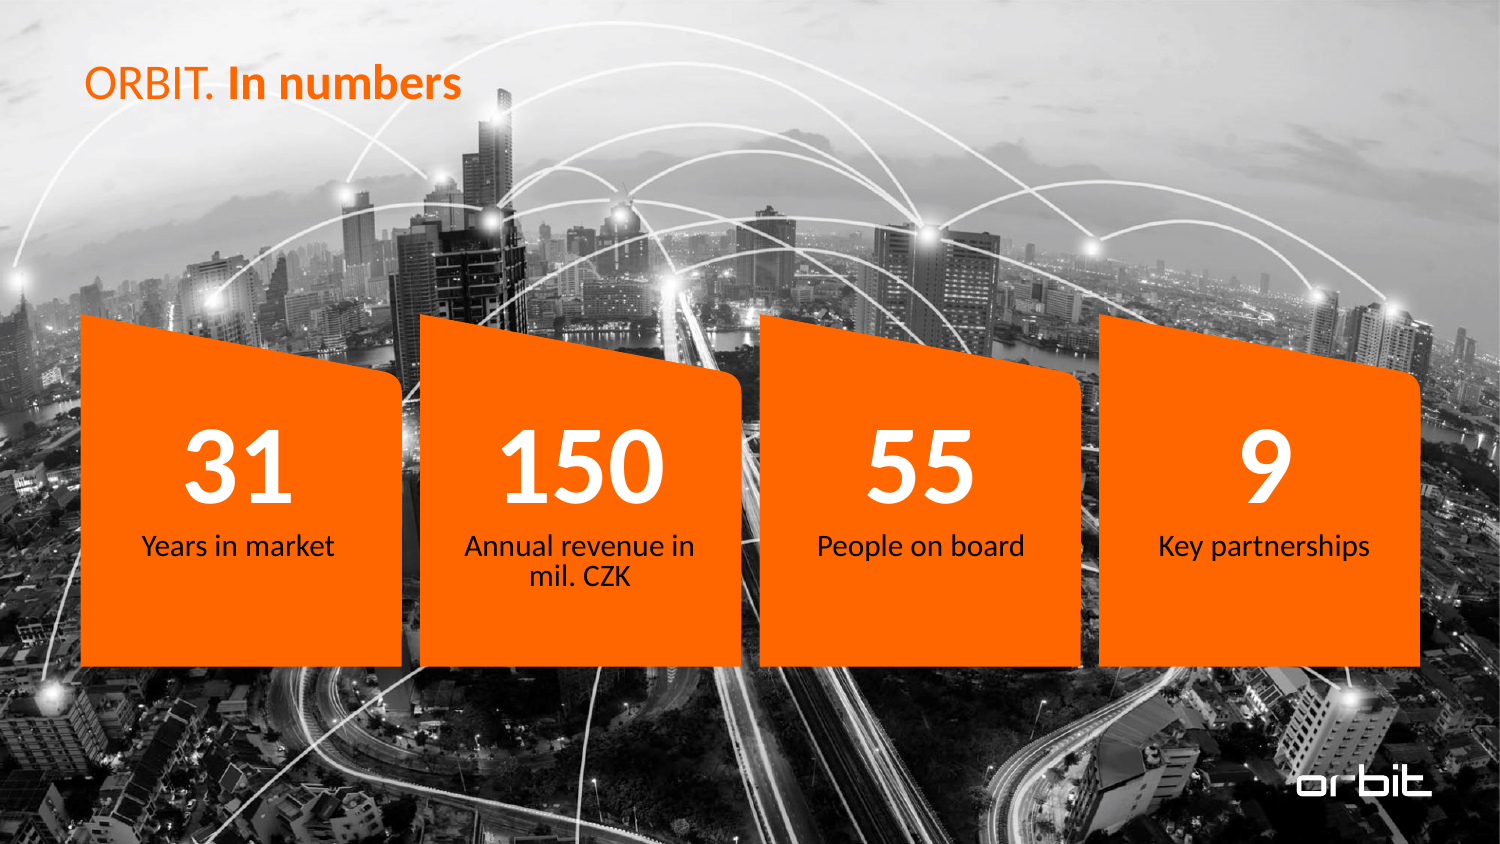

# ORBIT. In numbers

150
Annual revenue in mil. CZK

55
People on board

9
Key partnerships

31
Years in market